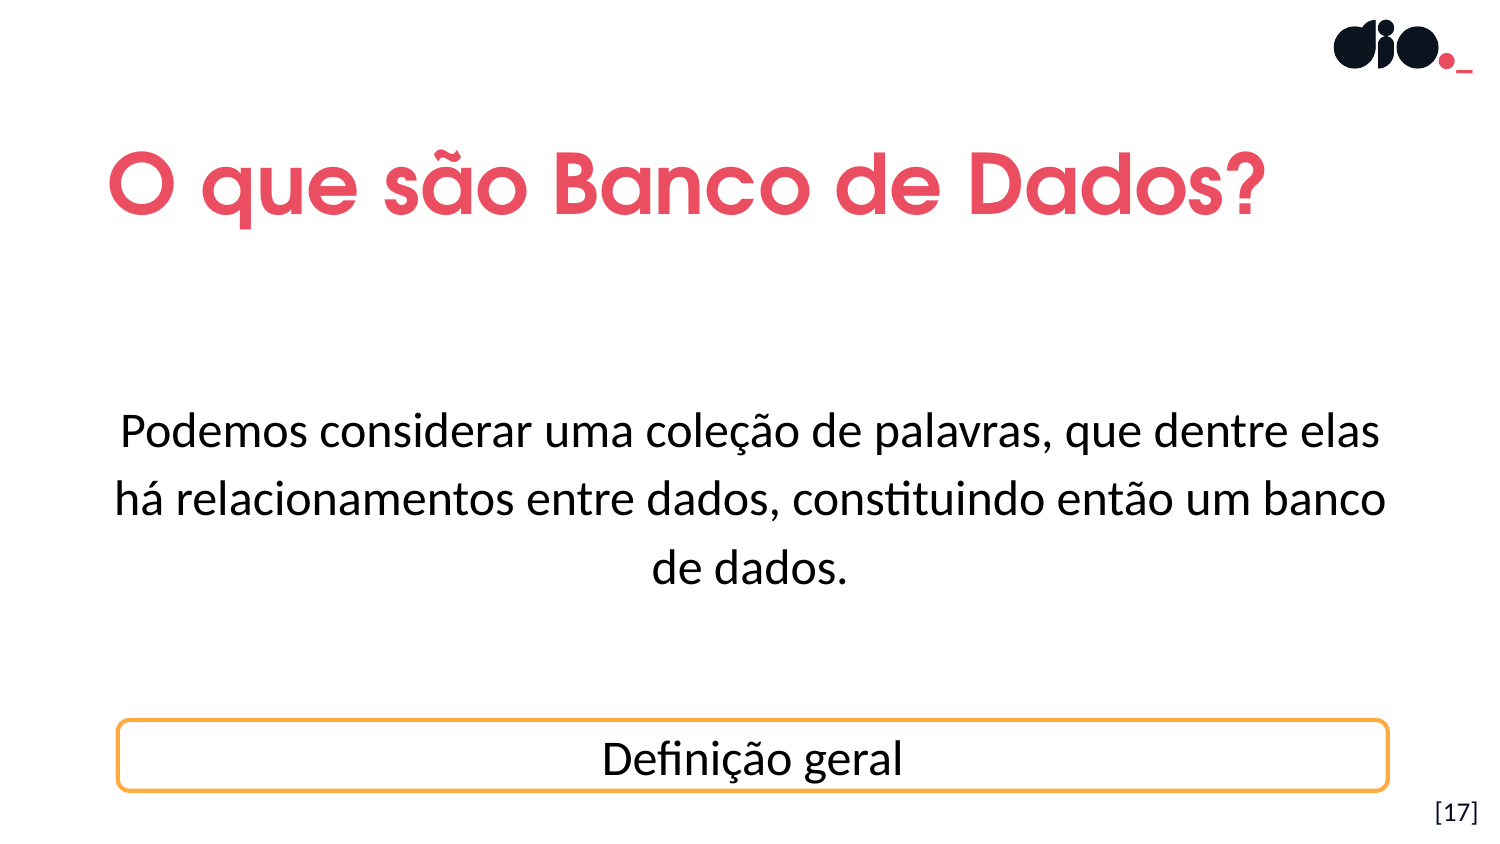

O que são Banco de Dados?

Podemos considerar uma coleção de palavras, que dentre elas há relacionamentos entre dados, constituindo então um banco de dados.

Definição geral
[17]